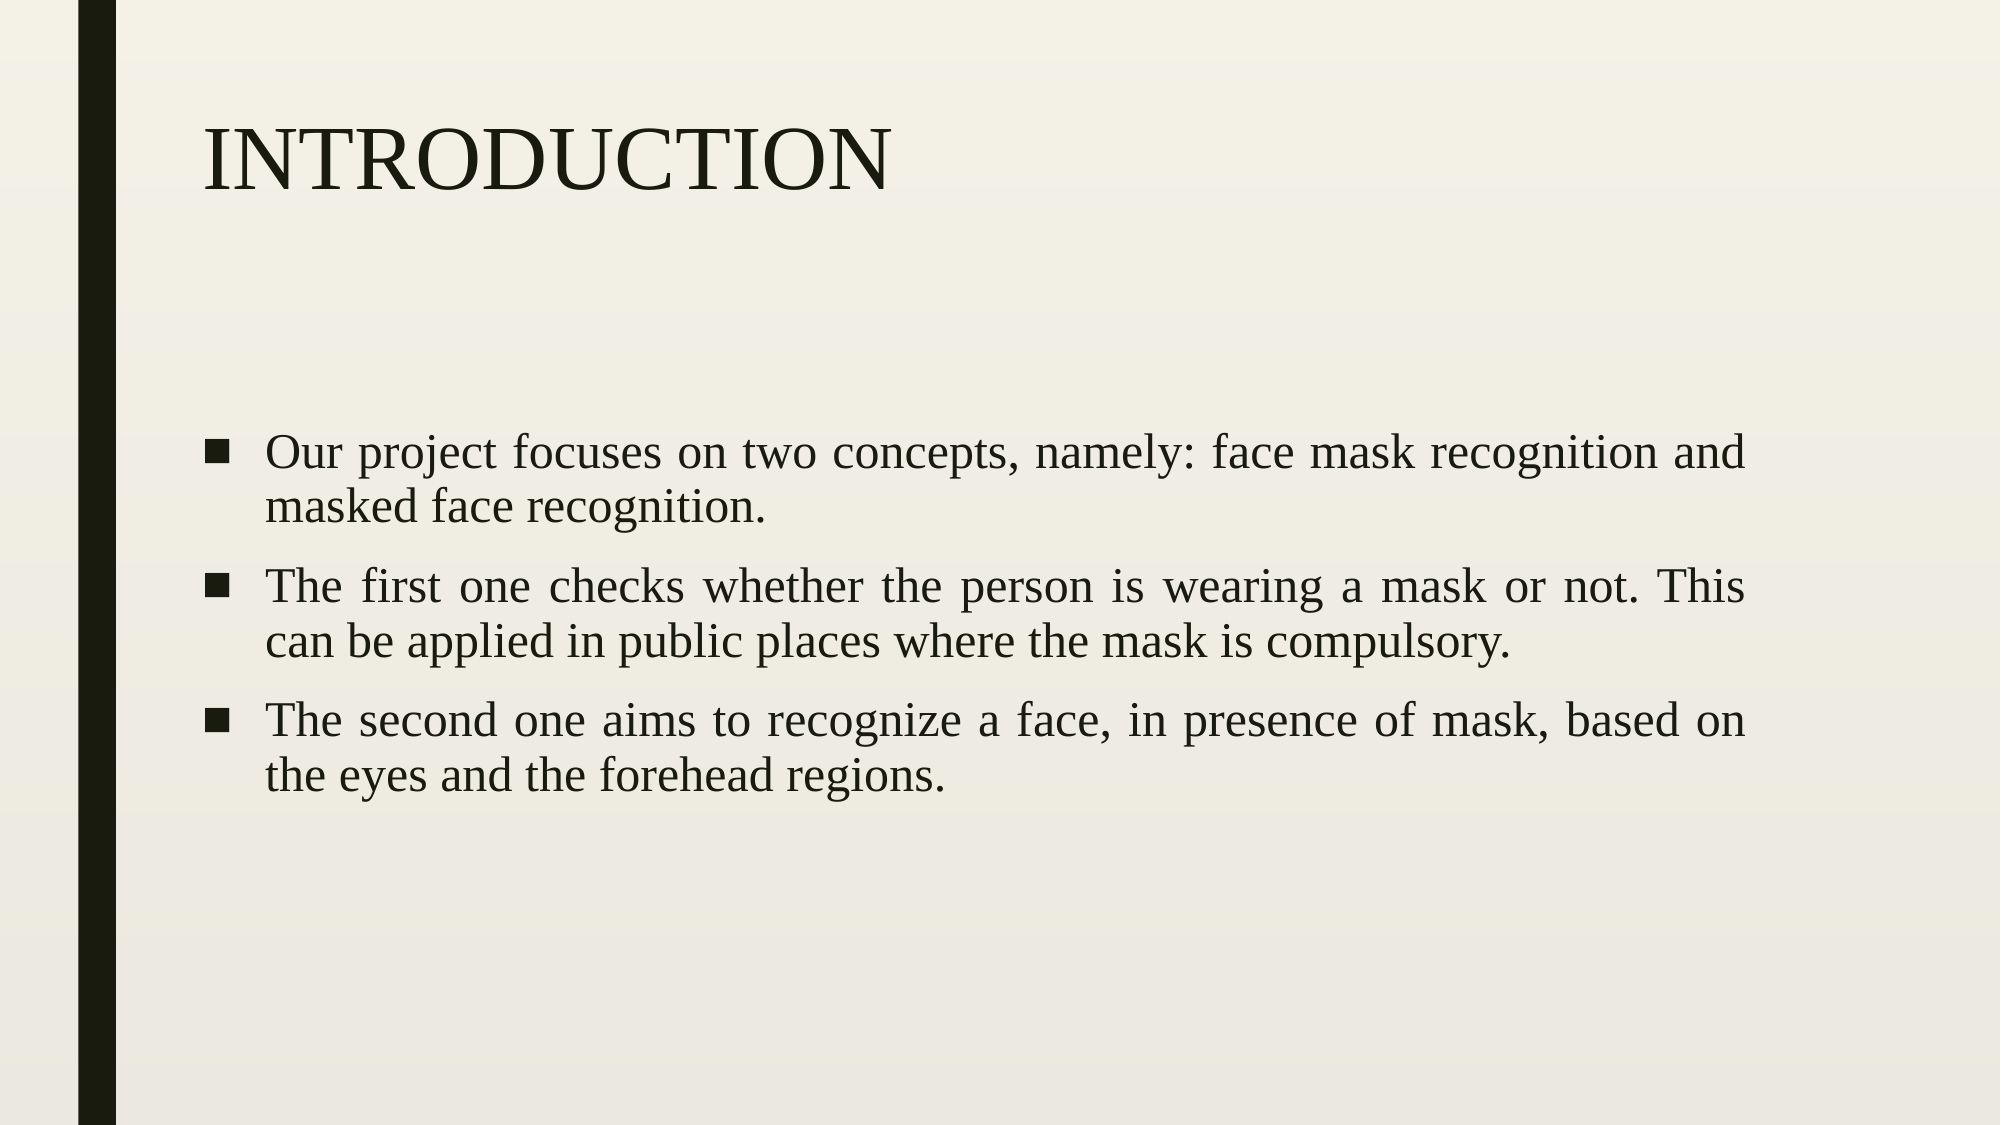

# INTRODUCTION
Our project focuses on two concepts, namely: face mask recognition and masked face recognition.
The first one checks whether the person is wearing a mask or not. This can be applied in public places where the mask is compulsory.
The second one aims to recognize a face, in presence of mask, based on the eyes and the forehead regions.